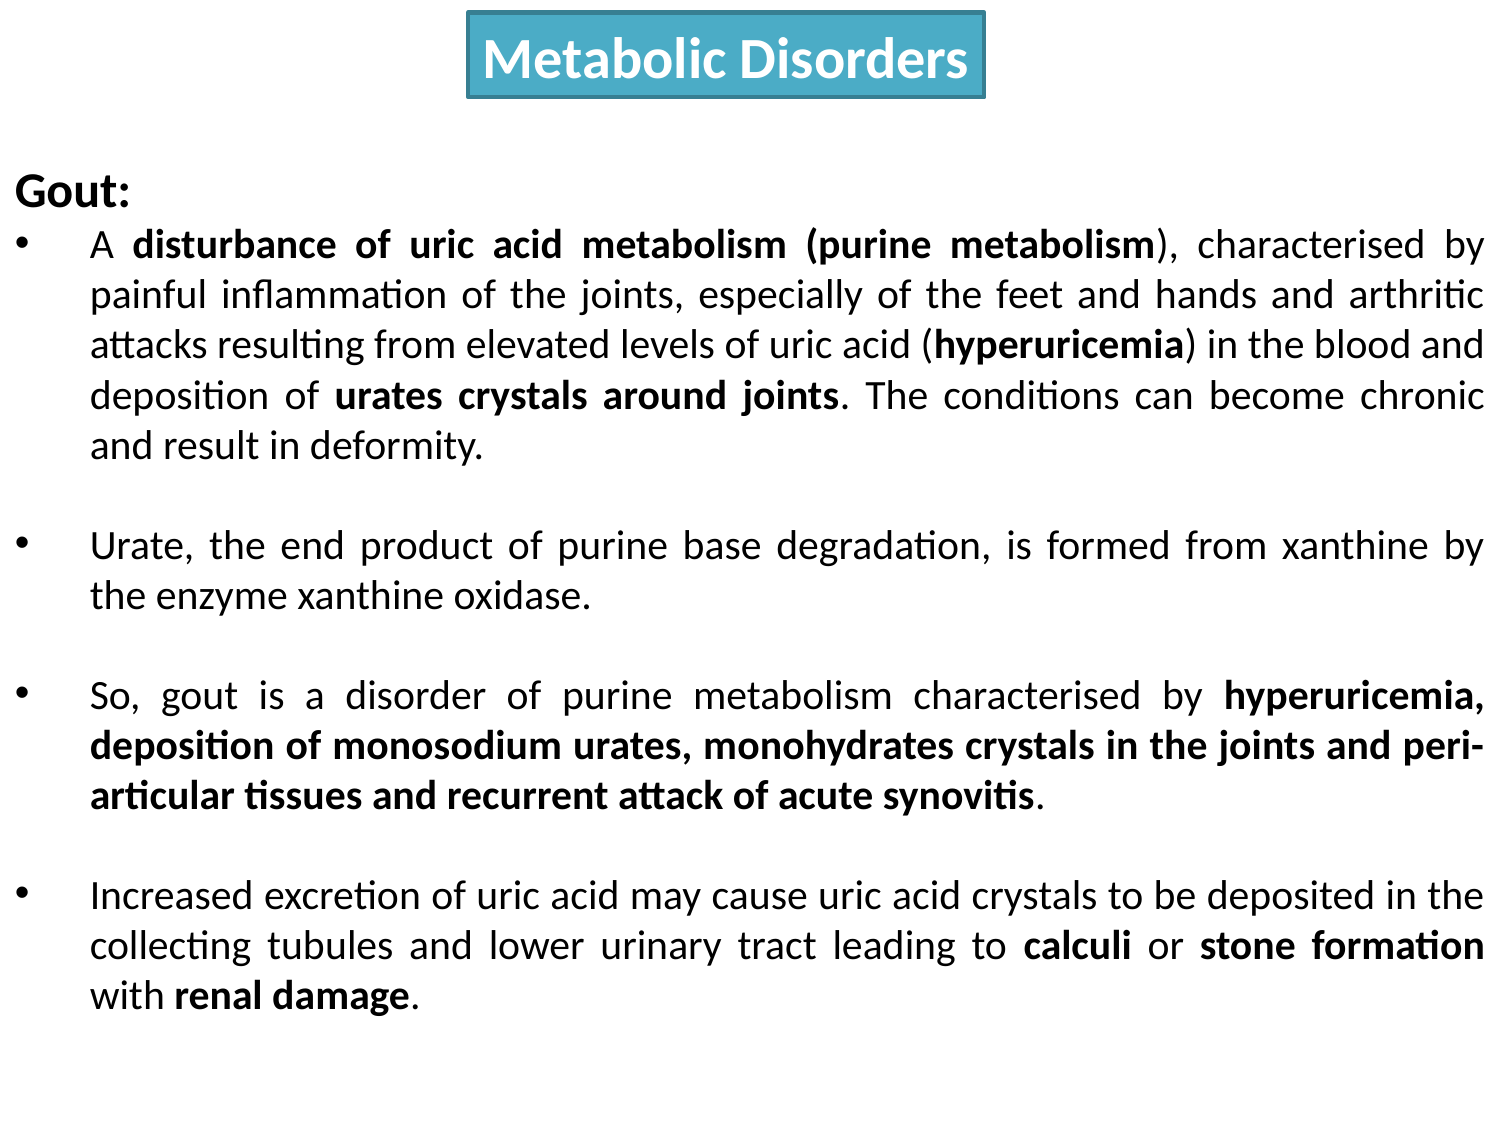

Metabolic Disorders
Gout:
A disturbance of uric acid metabolism (purine metabolism), characterised by painful inflammation of the joints, especially of the feet and hands and arthritic attacks resulting from elevated levels of uric acid (hyperuricemia) in the blood and deposition of urates crystals around joints. The conditions can become chronic and result in deformity.

Urate, the end product of purine base degradation, is formed from xanthine by the enzyme xanthine oxidase.

So, gout is a disorder of purine metabolism characterised by hyperuricemia, deposition of monosodium urates, monohydrates crystals in the joints and peri-articular tissues and recurrent attack of acute synovitis.

Increased excretion of uric acid may cause uric acid crystals to be deposited in the collecting tubules and lower urinary tract leading to calculi or stone formation with renal damage.